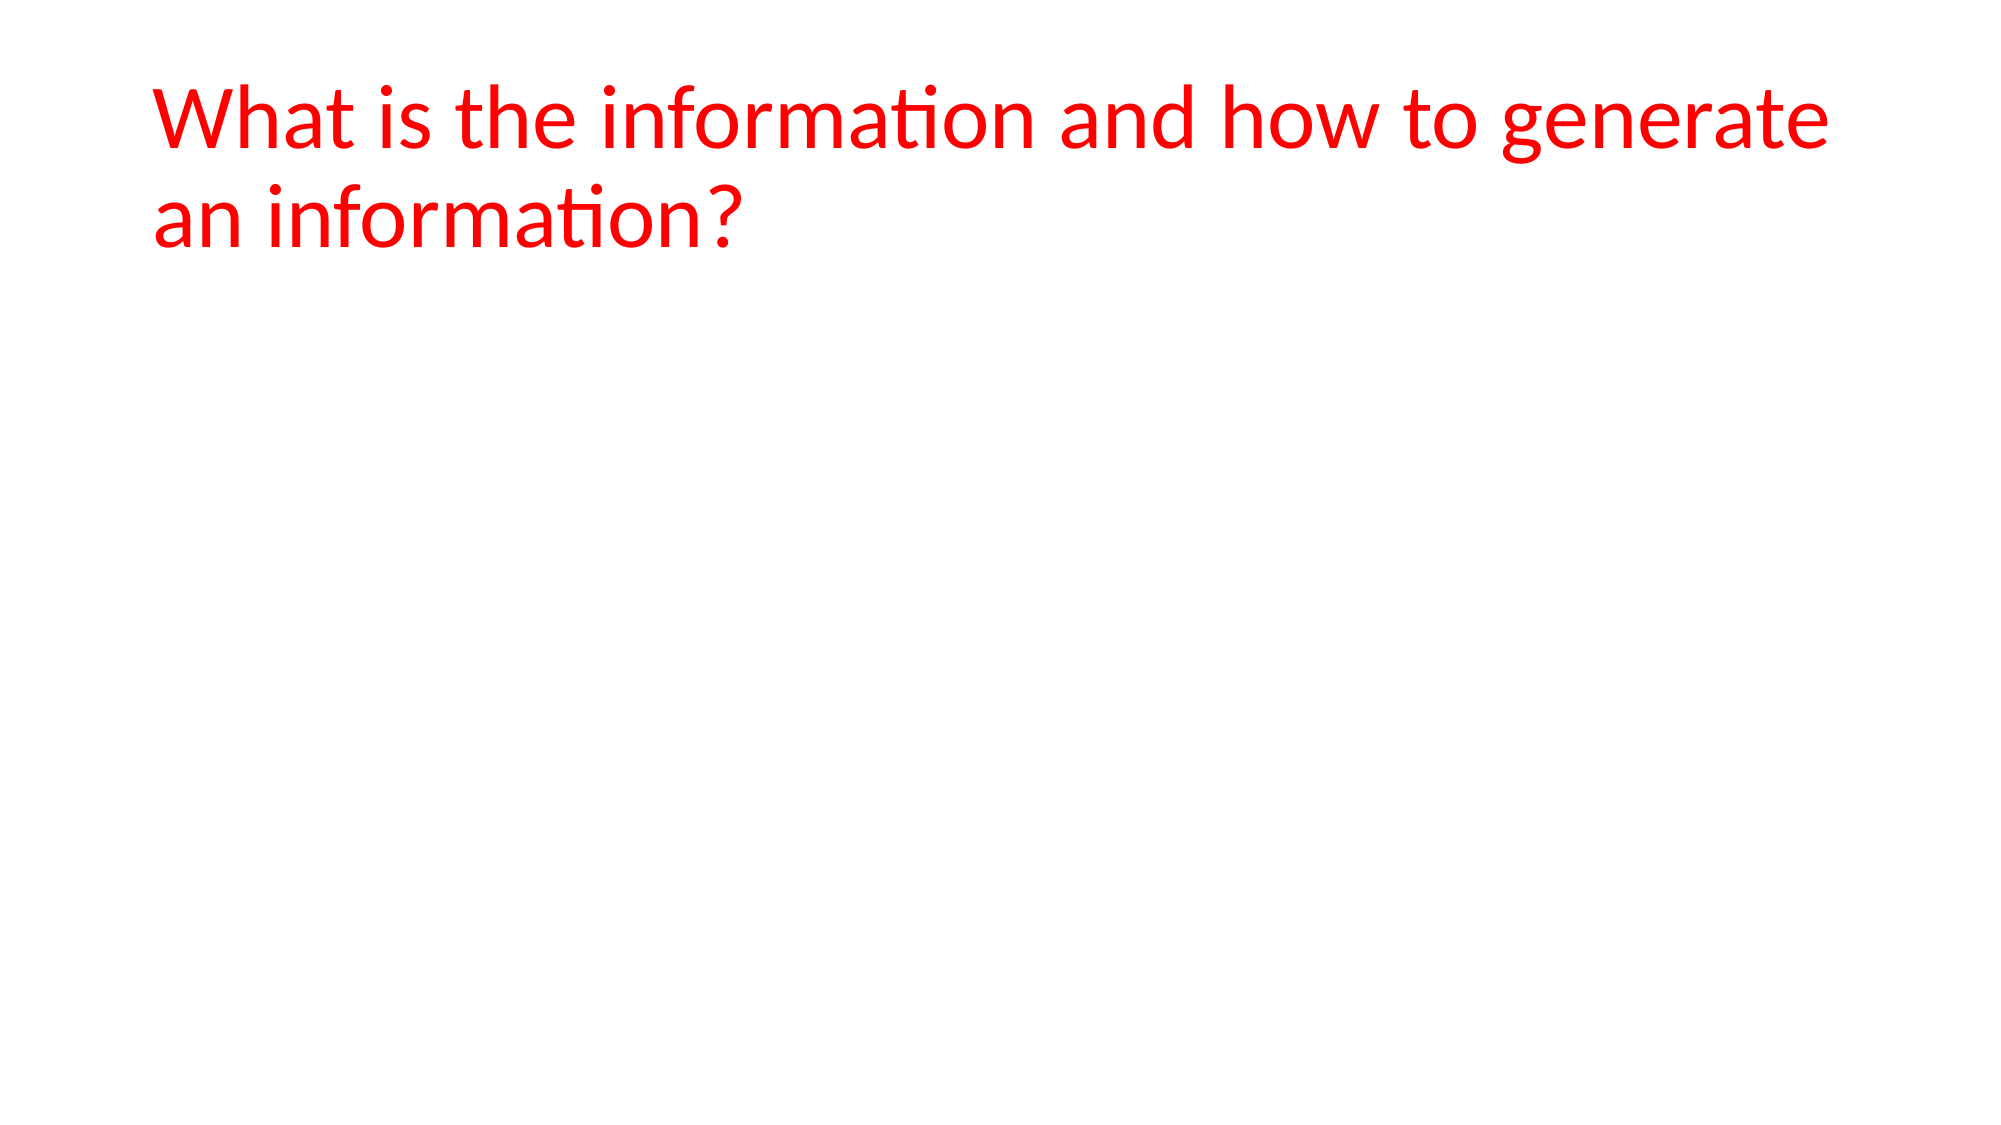

# What is the information and how to generate an information?